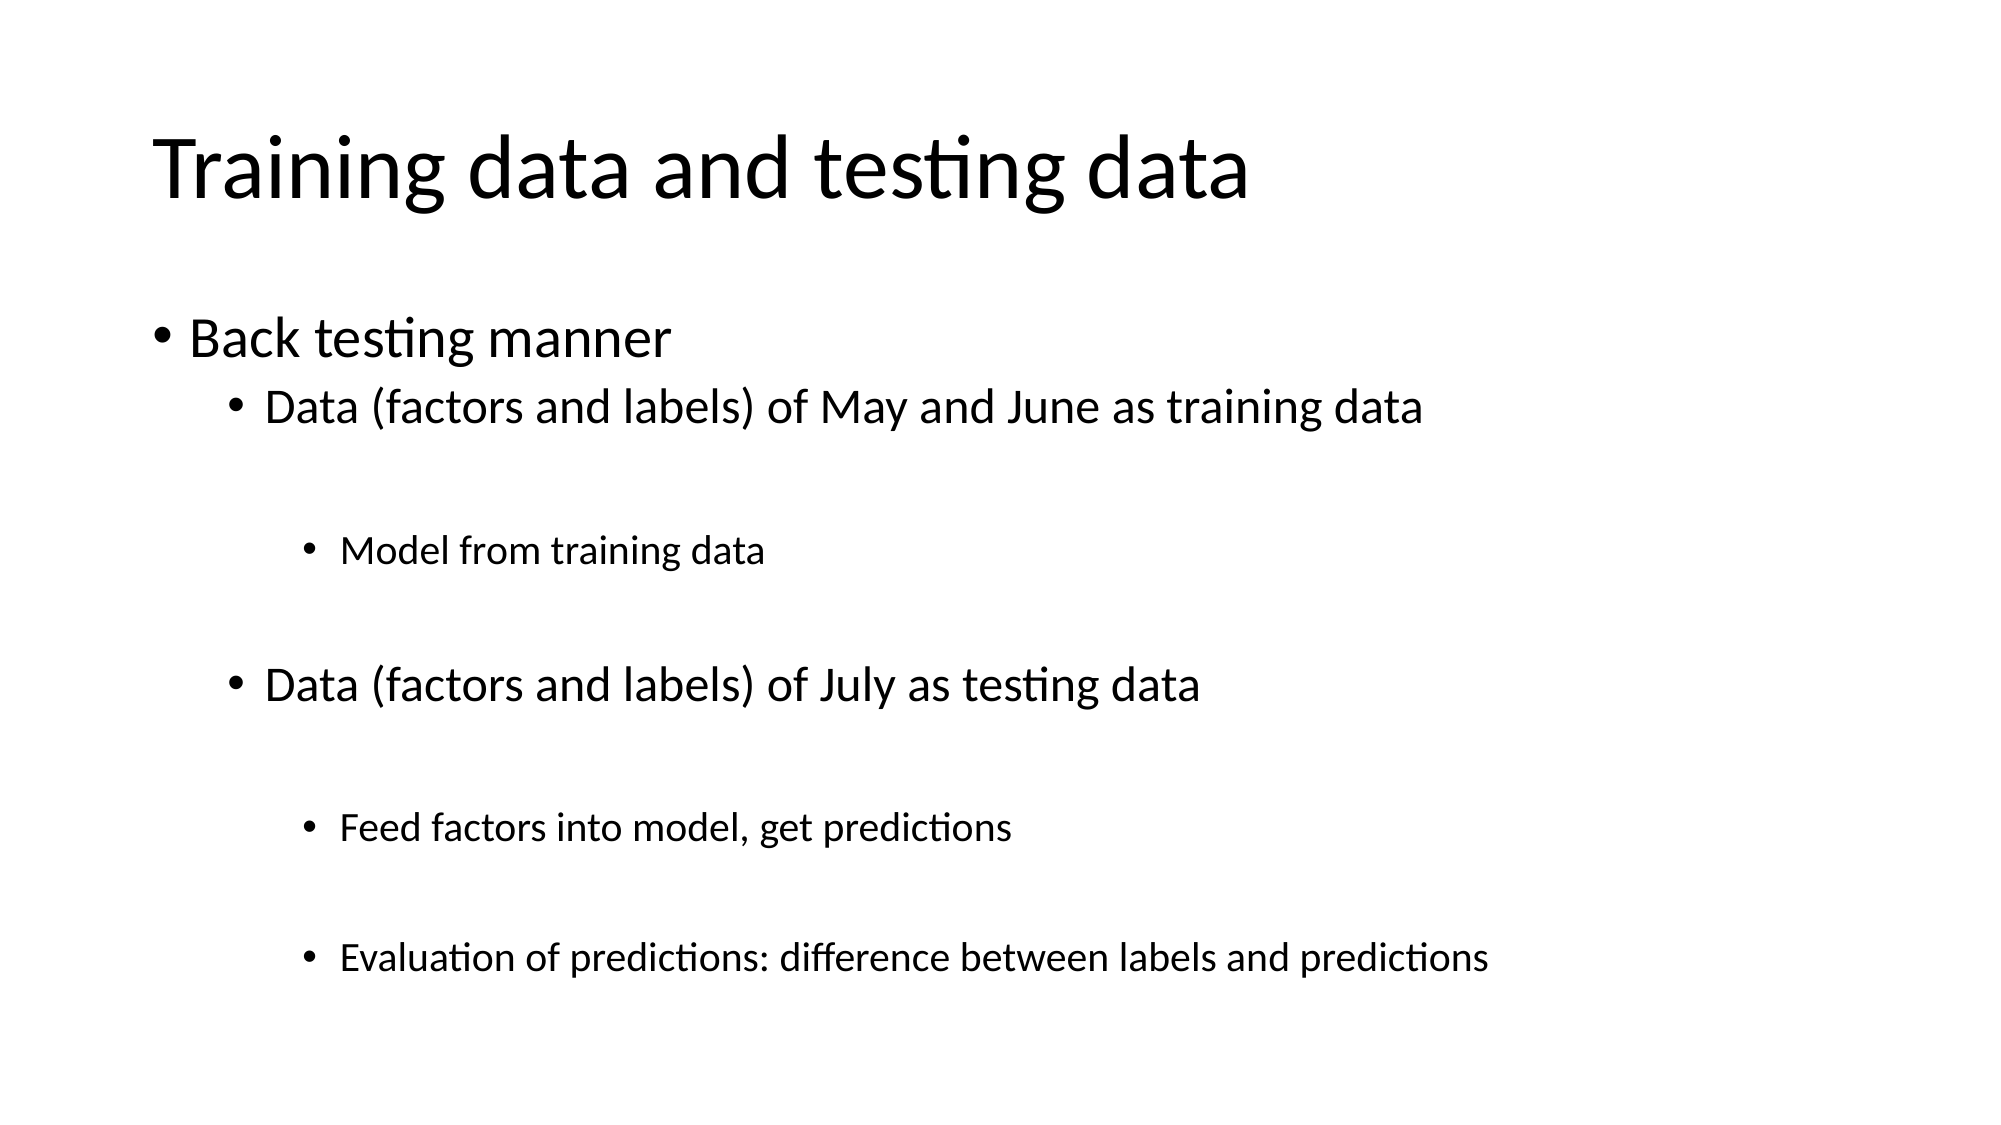

# Training data and testing data
Back testing manner
Data (factors and labels) of May and June as training data

Model from training data

Data (factors and labels) of July as testing data

Feed factors into model, get predictions

Evaluation of predictions: difference between labels and predictions